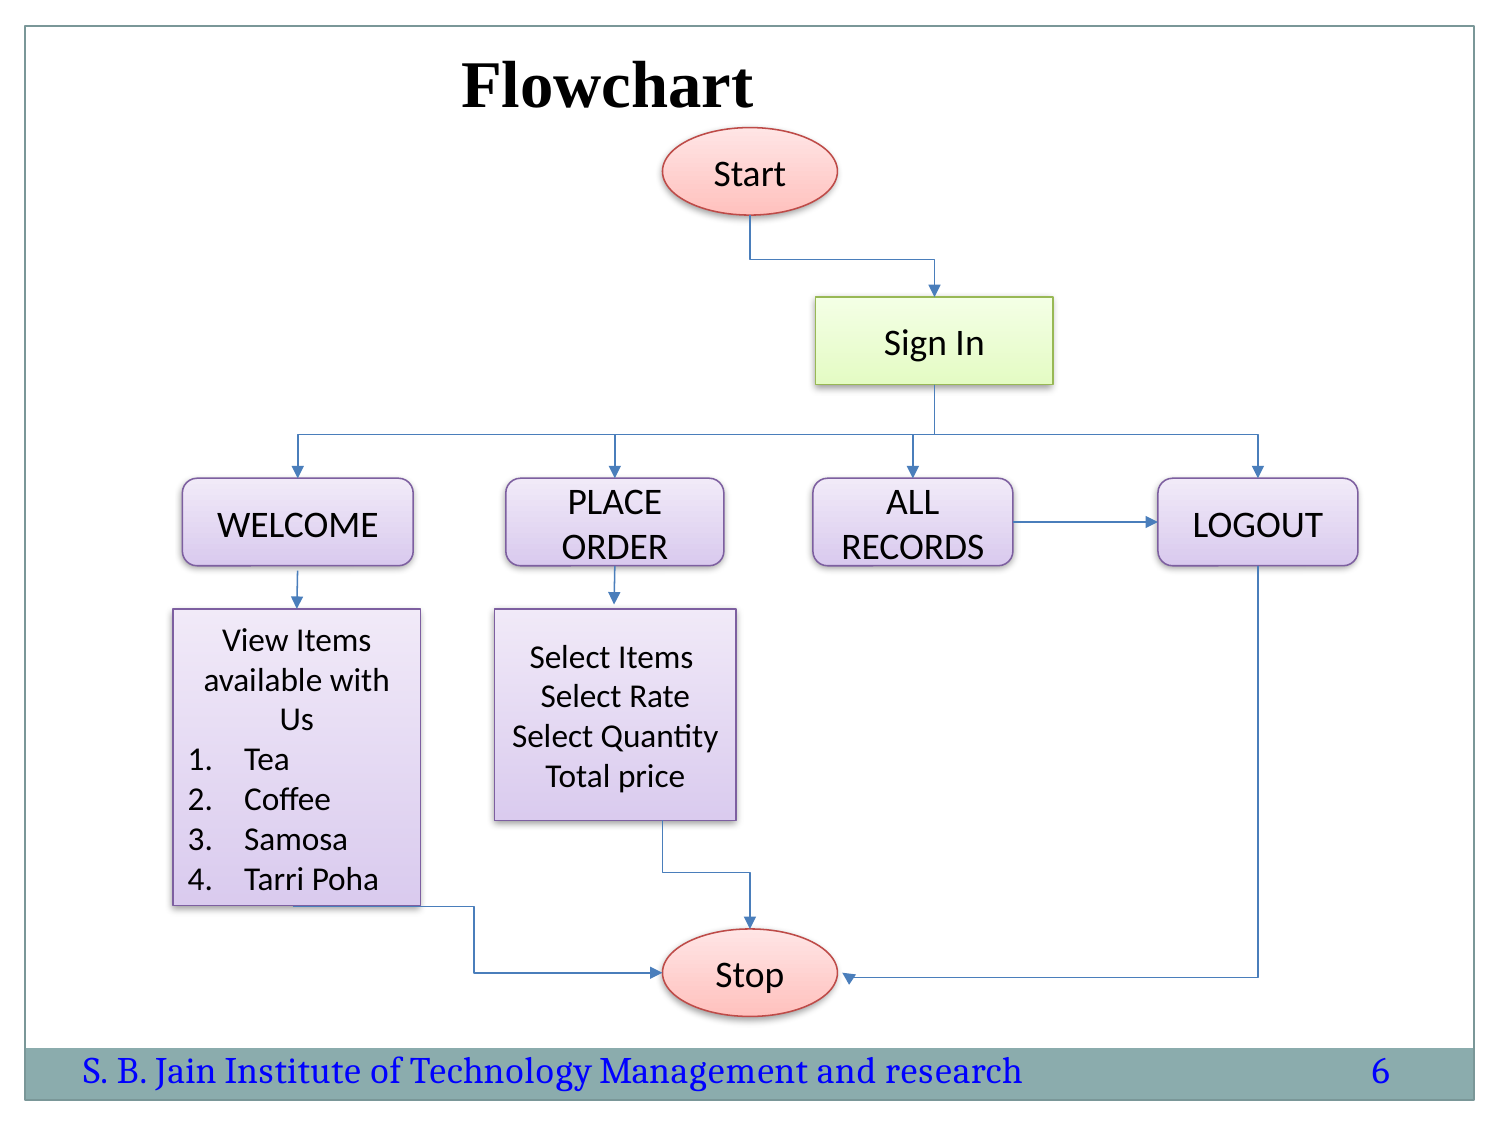

Flowchart
Start
Sign In
WELCOME
PLACE ORDER
ALL RECORDS
LOGOUT
Select Items
Select Rate
Select Quantity
Total price
View Items available with Us
Tea
Coffee
Samosa
Tarri Poha
Stop
S. B. Jain Institute of Technology Management and research
6